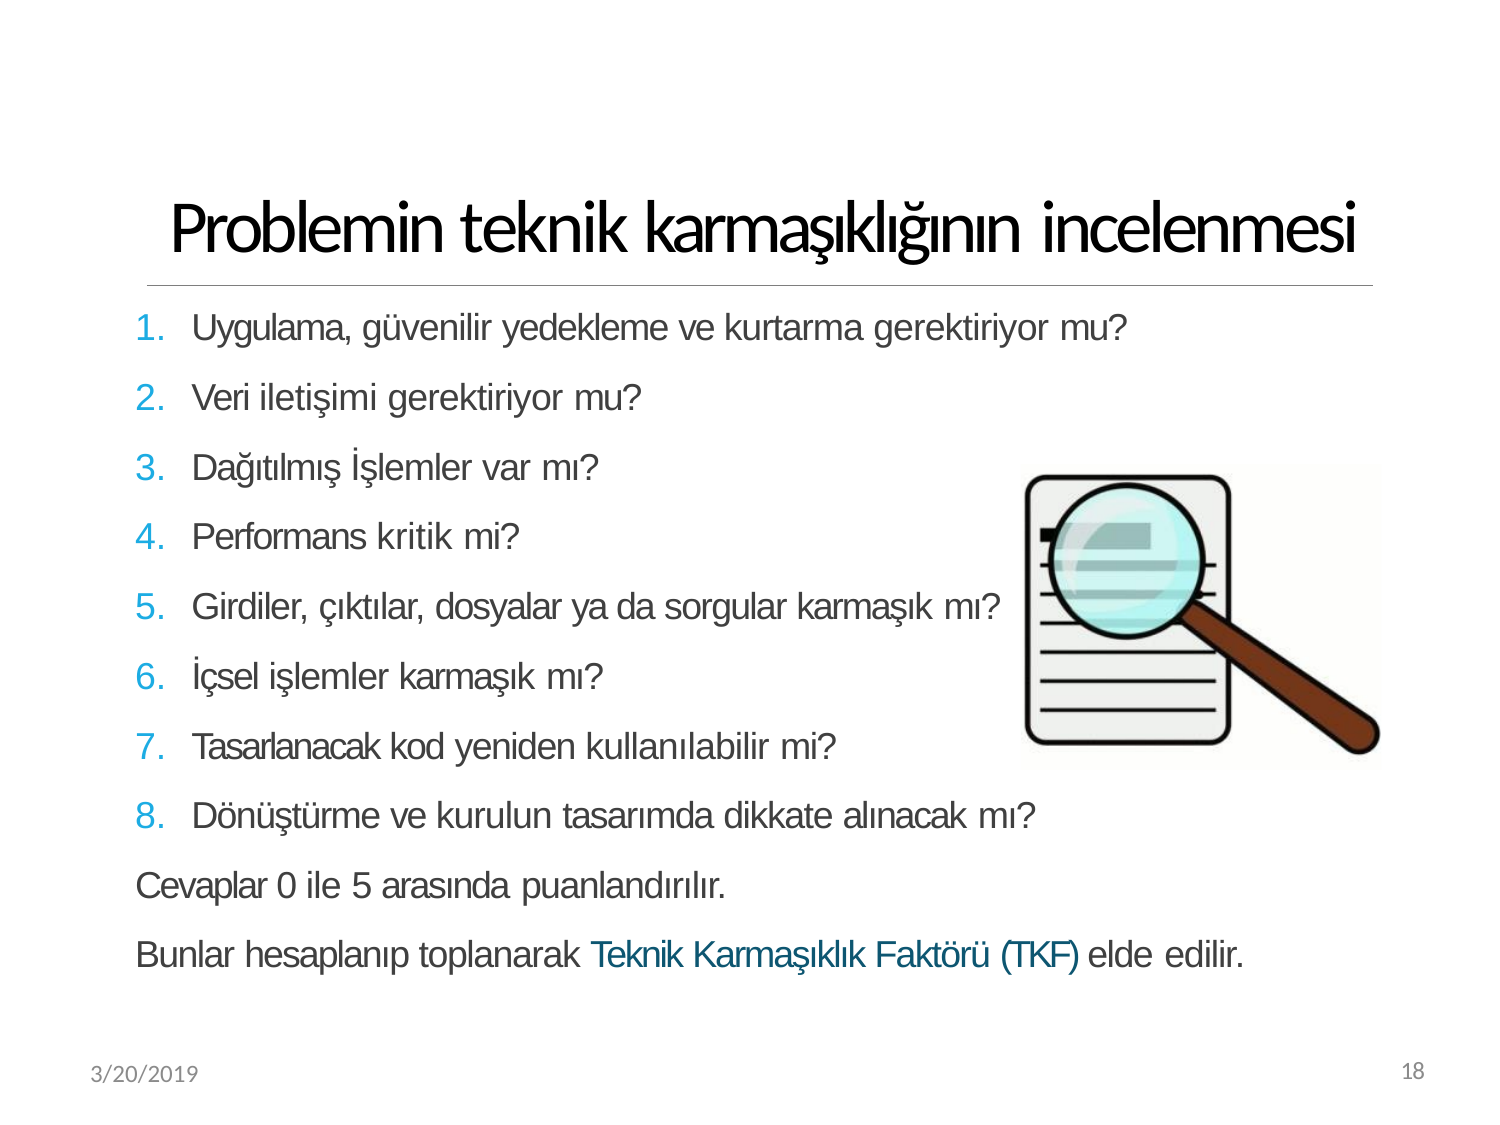

# Problemin teknik karmaşıklığının incelenmesi
Uygulama, güvenilir yedekleme ve kurtarma gerektiriyor mu?
Veri iletişimi gerektiriyor mu?
Dağıtılmış İşlemler var mı?
Performans kritik mi?
Girdiler, çıktılar, dosyalar ya da sorgular karmaşık mı?
İçsel işlemler karmaşık mı?
Tasarlanacak kod yeniden kullanılabilir mi?
Dönüştürme ve kurulun tasarımda dikkate alınacak mı?
Cevaplar 0 ile 5 arasında puanlandırılır.
Bunlar hesaplanıp toplanarak Teknik Karmaşıklık Faktörü (TKF) elde edilir.

3/20/2019
18